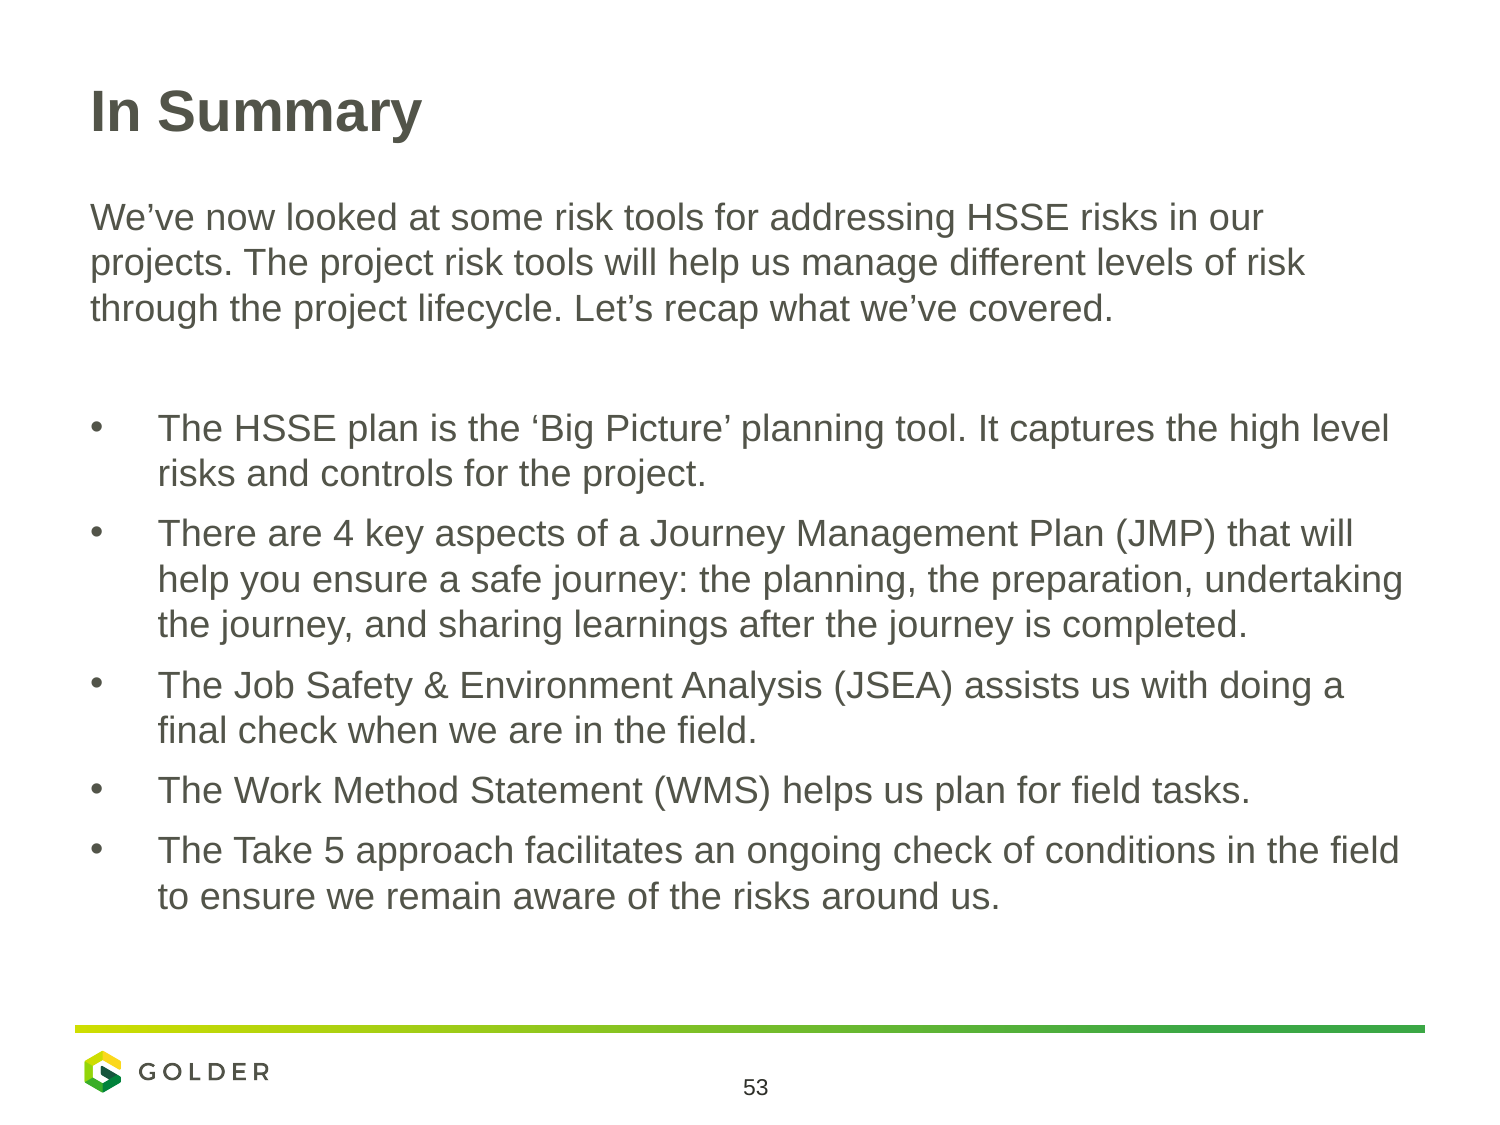

# In Summary
We’ve now looked at some risk tools for addressing HSSE risks in our projects. The project risk tools will help us manage different levels of risk through the project lifecycle. Let’s recap what we’ve covered.

The HSSE plan is the ‘Big Picture’ planning tool. It captures the high level risks and controls for the project.
There are 4 key aspects of a Journey Management Plan (JMP) that will help you ensure a safe journey: the planning, the preparation, undertaking the journey, and sharing learnings after the journey is completed.
The Job Safety & Environment Analysis (JSEA) assists us with doing a final check when we are in the field.
The Work Method Statement (WMS) helps us plan for field tasks.
The Take 5 approach facilitates an ongoing check of conditions in the field to ensure we remain aware of the risks around us.

53